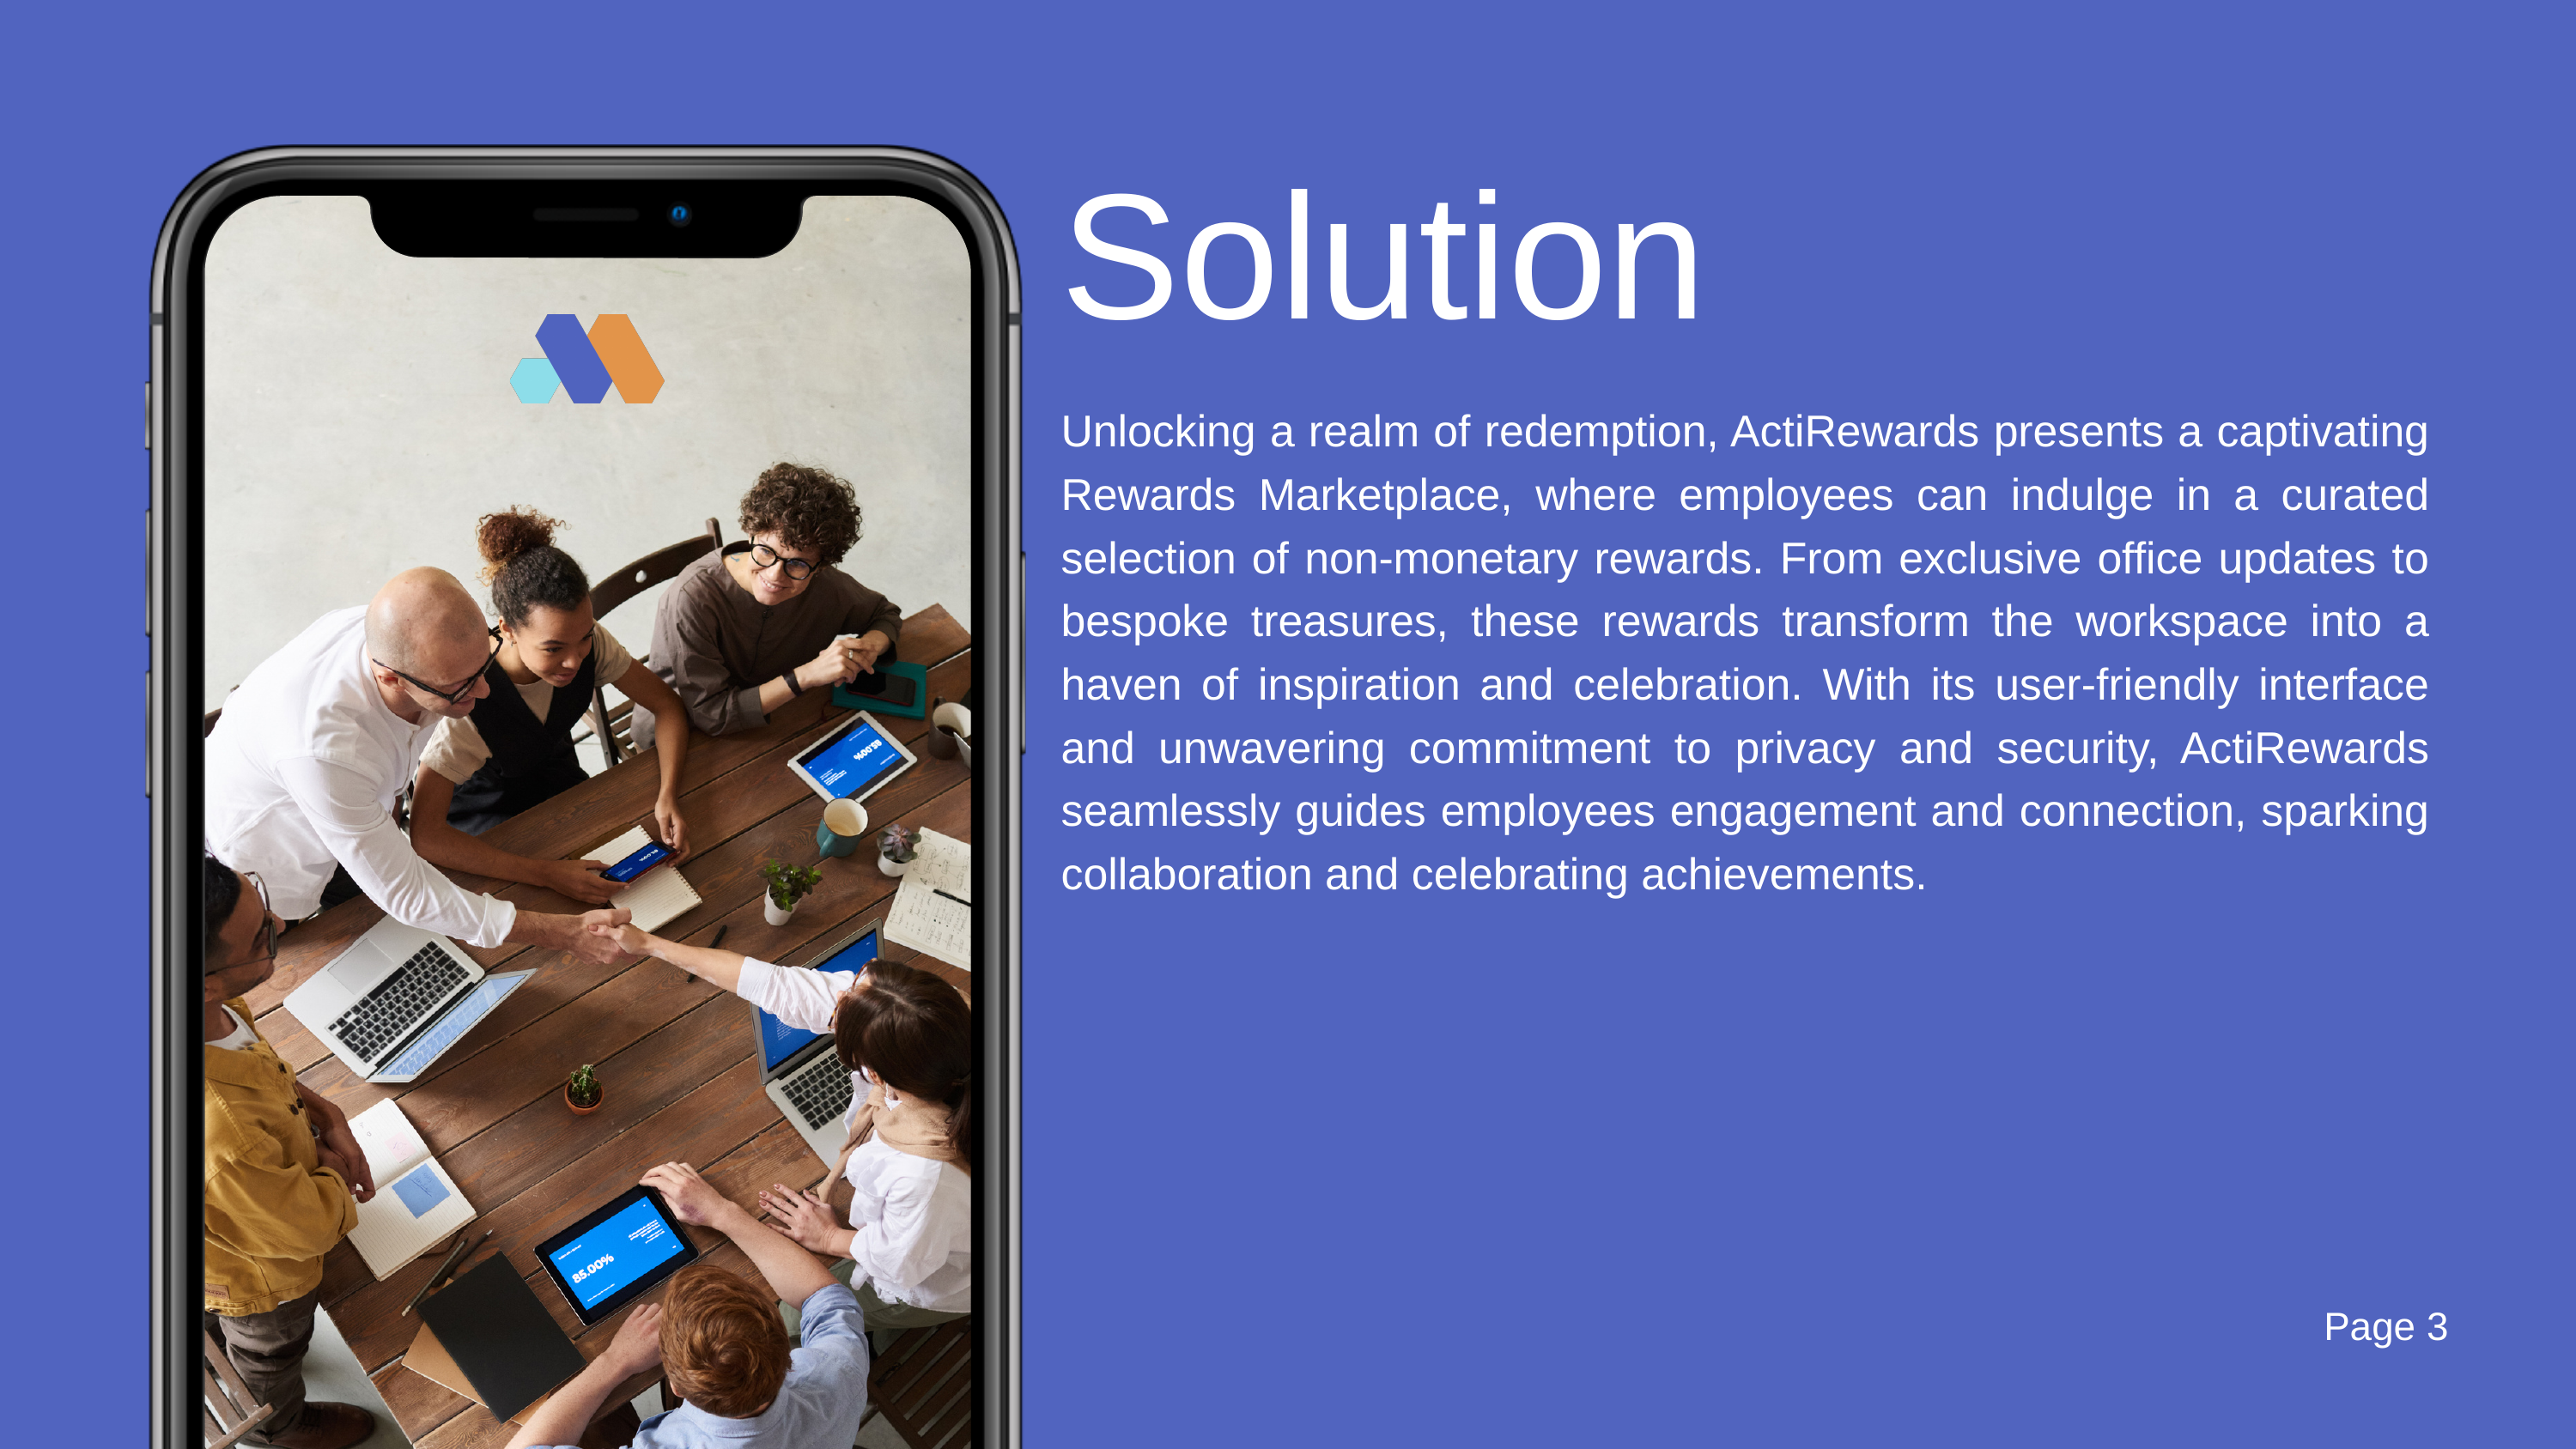

Solution

Unlocking a realm of redemption, ActiRewards presents a captivating Rewards Marketplace, where employees can indulge in a curated selection of non-monetary rewards. From exclusive office updates to bespoke treasures, these rewards transform the workspace into a haven of inspiration and celebration. With its user-friendly interface and unwavering commitment to privacy and security, ActiRewards seamlessly guides employees engagement and connection, sparking collaboration and celebrating achievements.
Page 3